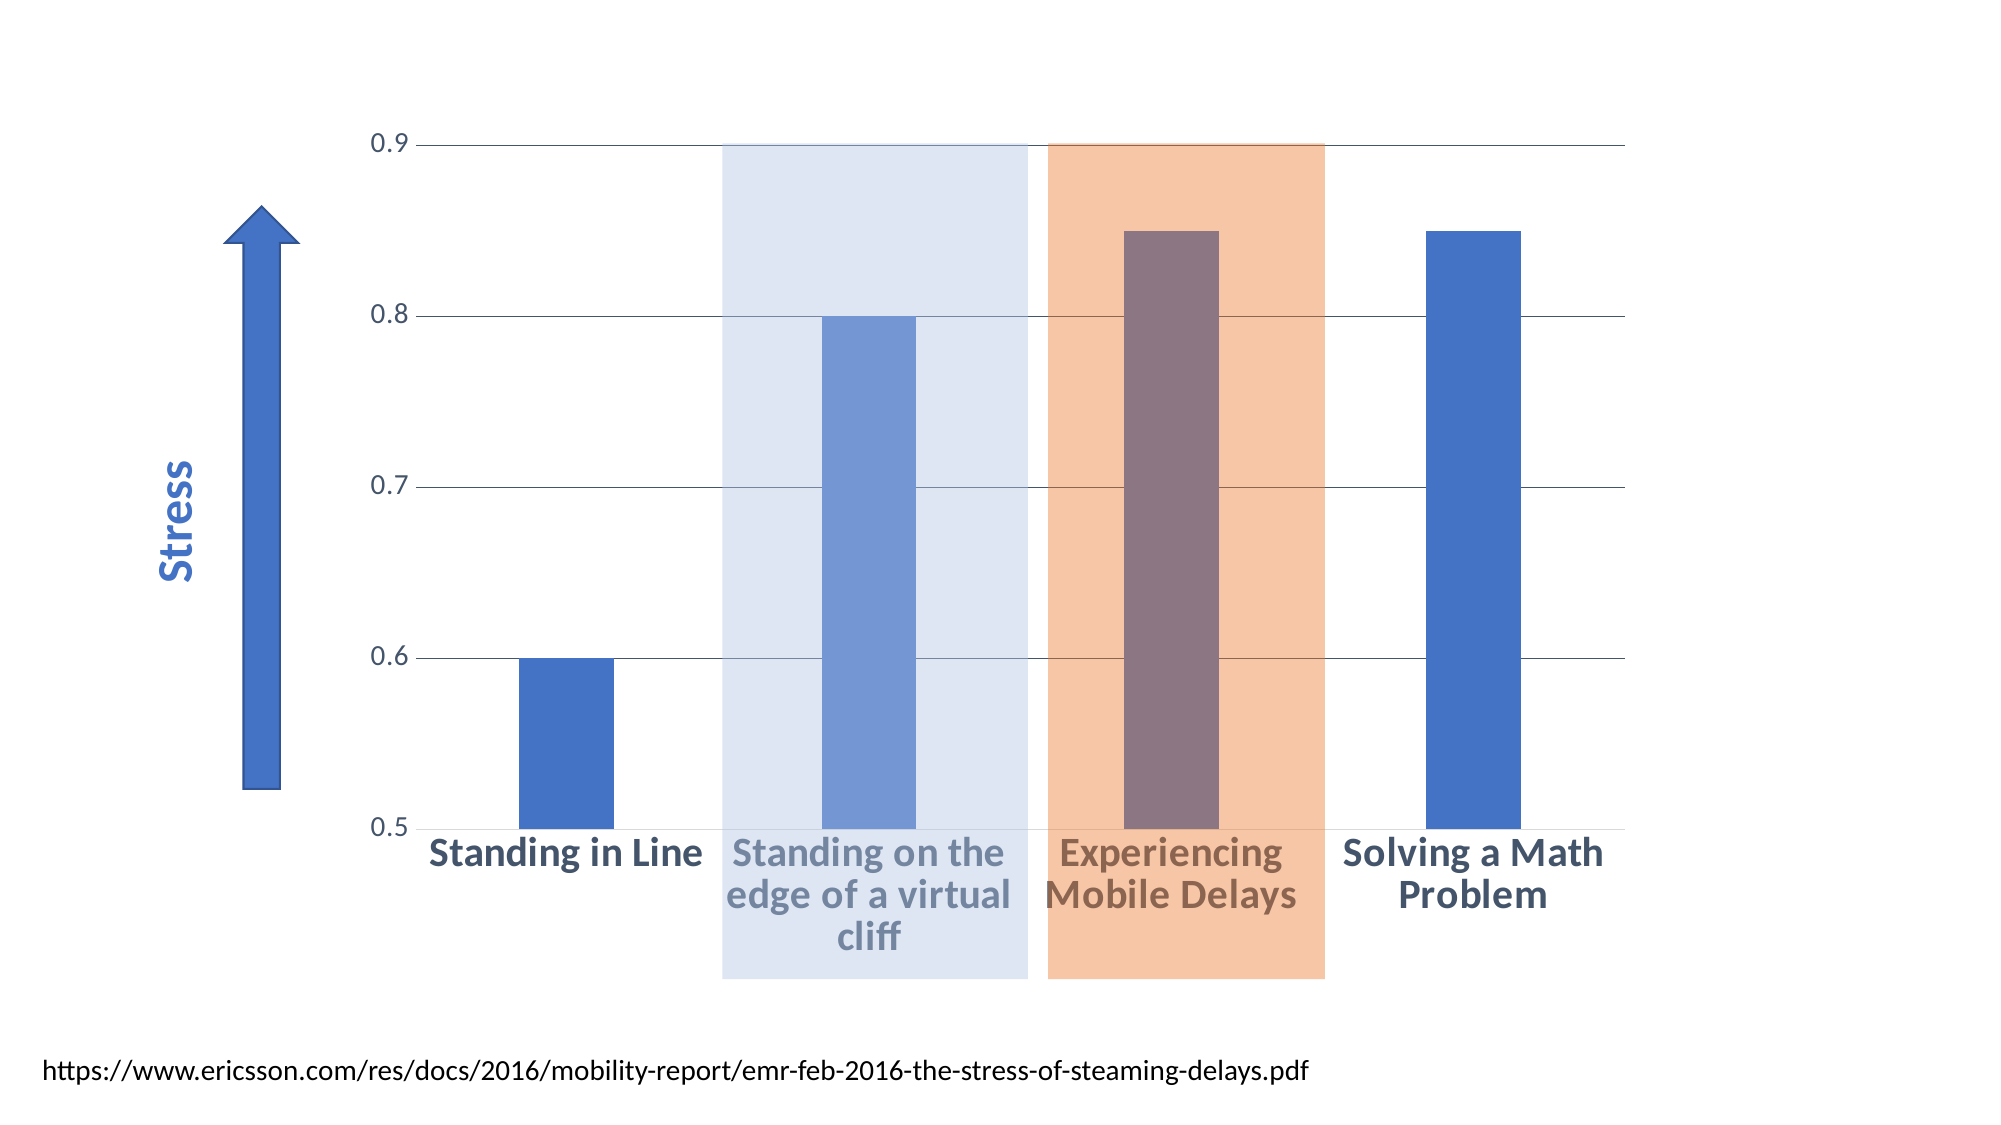

### Chart

| Category |  |
|---|---|
| Standing in Line | 0.6 |
| Standing on the edge of a virtual cliff | 0.8 |
| Experiencing Mobile Delays | 0.85 |
| Solving a Math Problem | 0.85 |

Stress
https://www.ericsson.com/res/docs/2016/mobility-report/emr-feb-2016-the-stress-of-steaming-delays.pdf